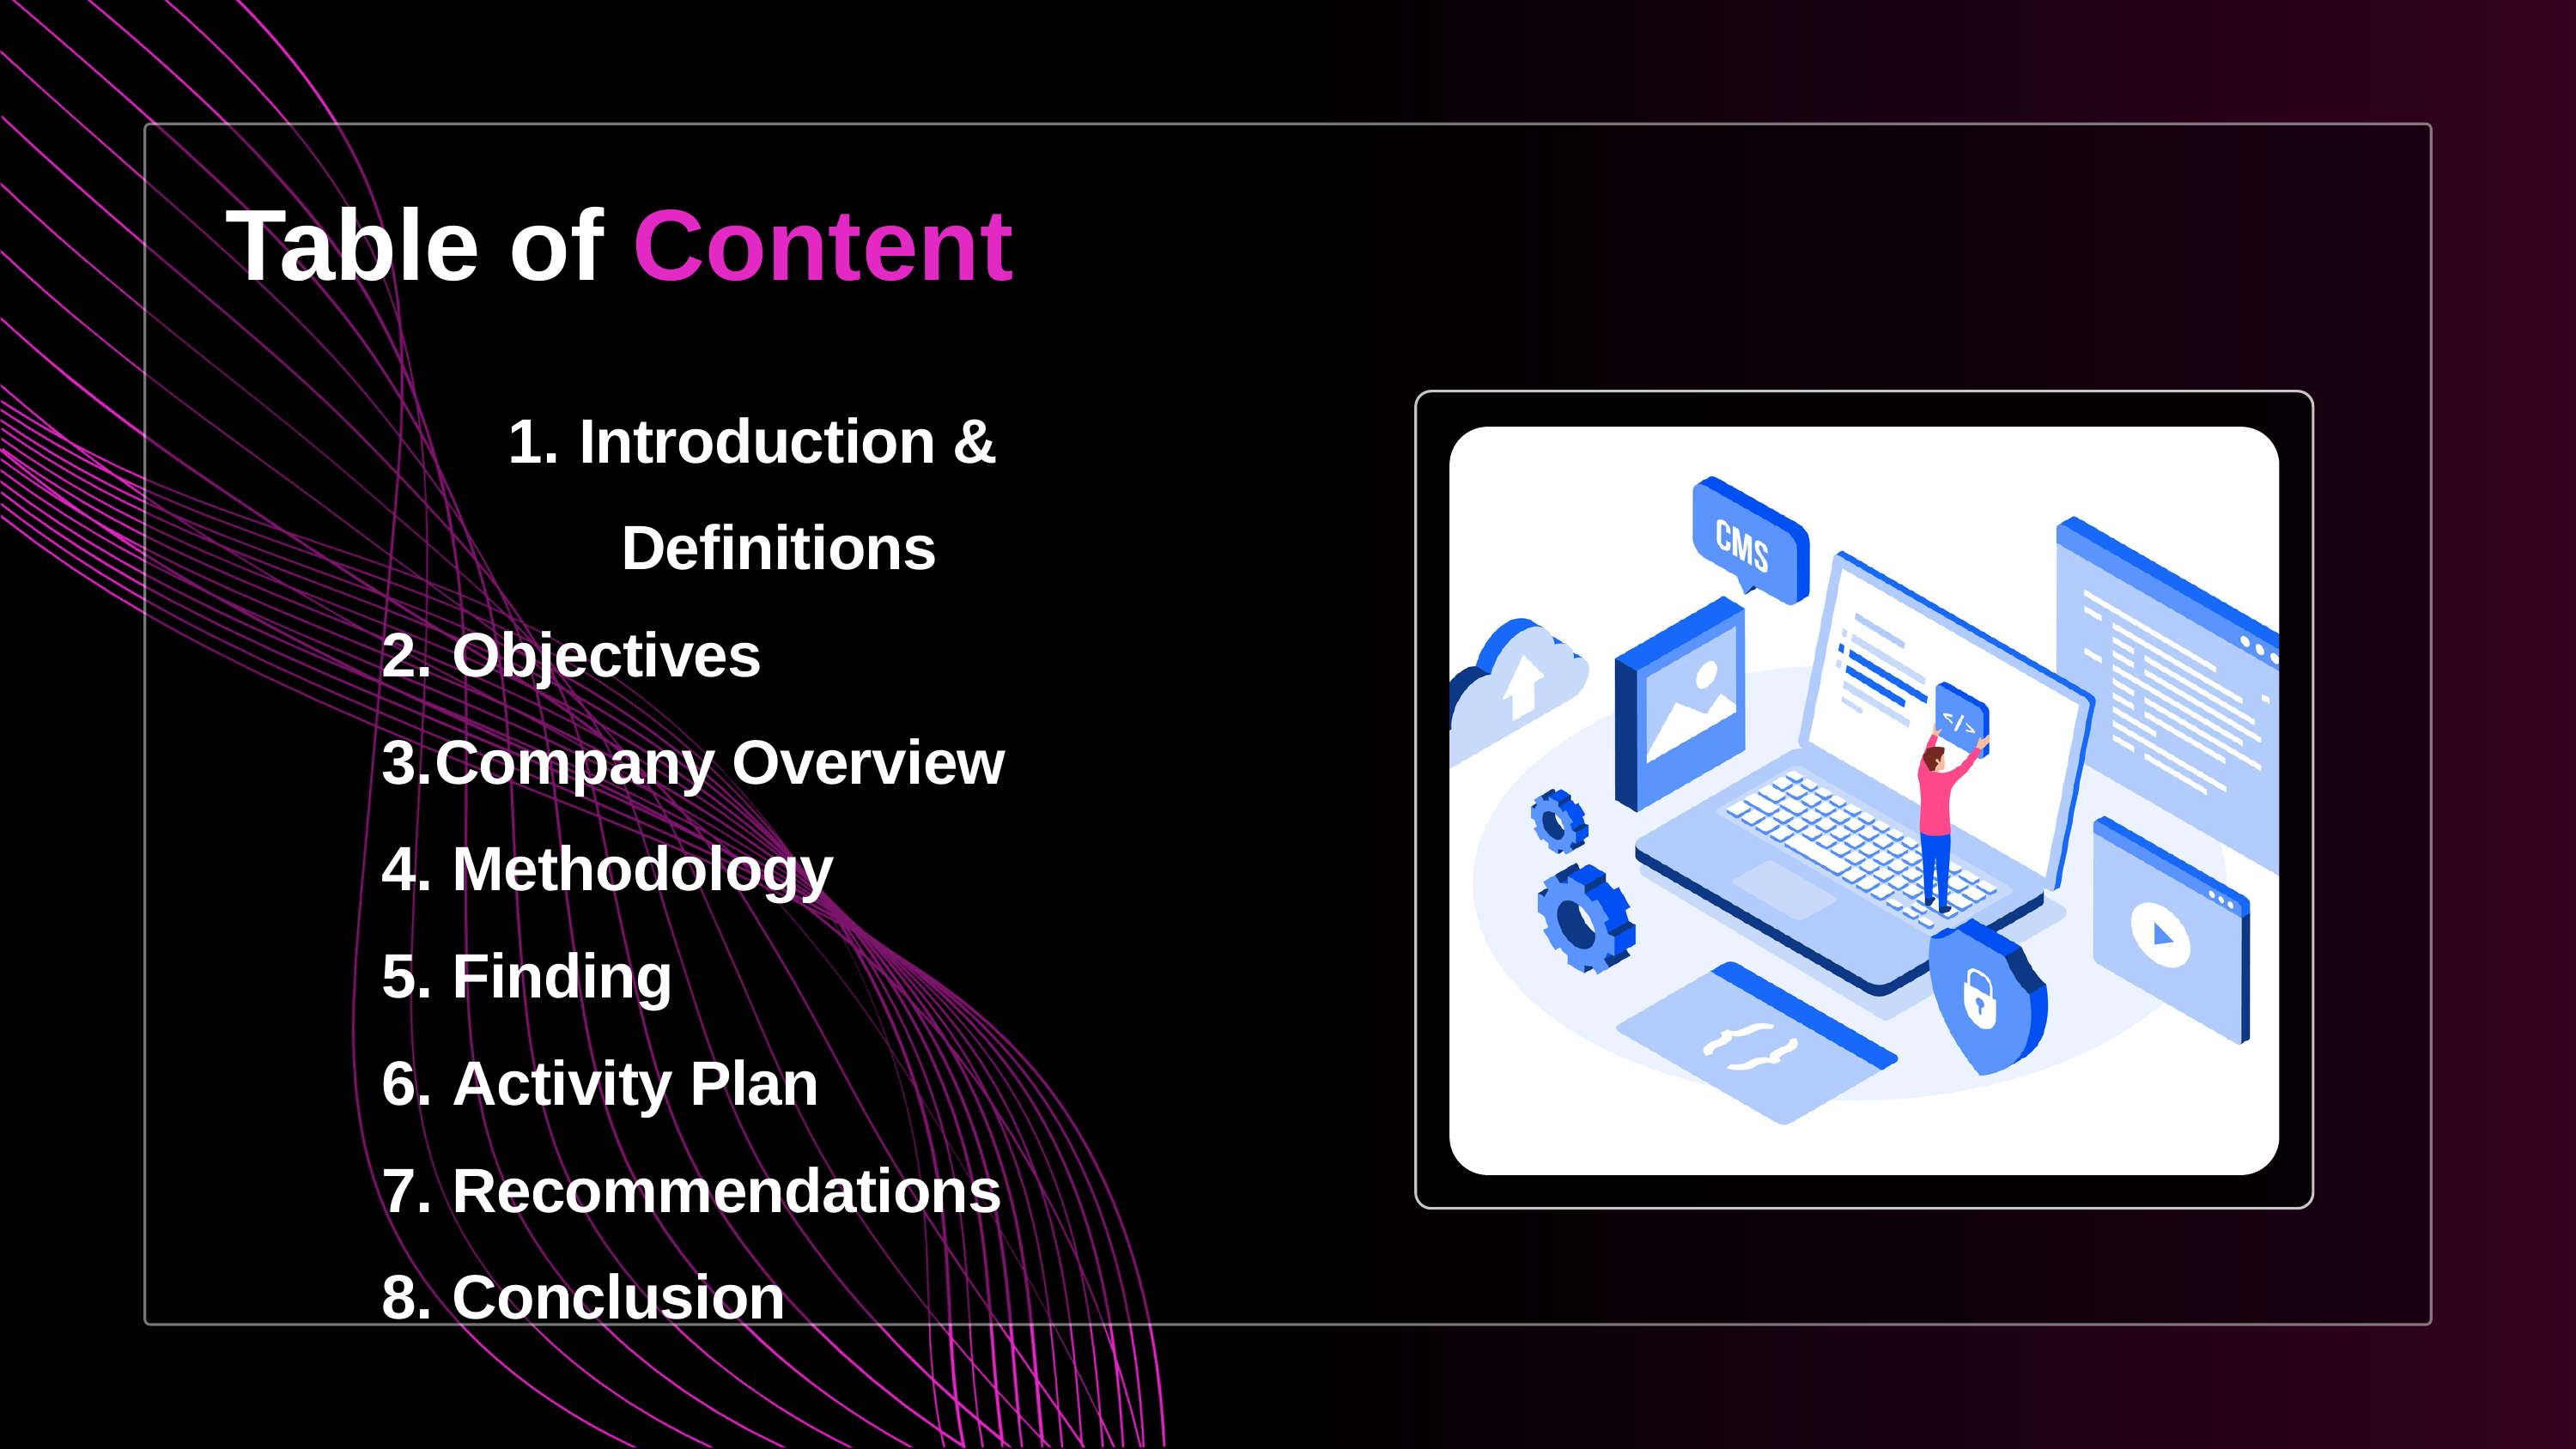

Table of Content
 Introduction & Definitions
 Objectives
Company Overview
 Methodology
 Finding
 Activity Plan
 Recommendations
 Conclusion